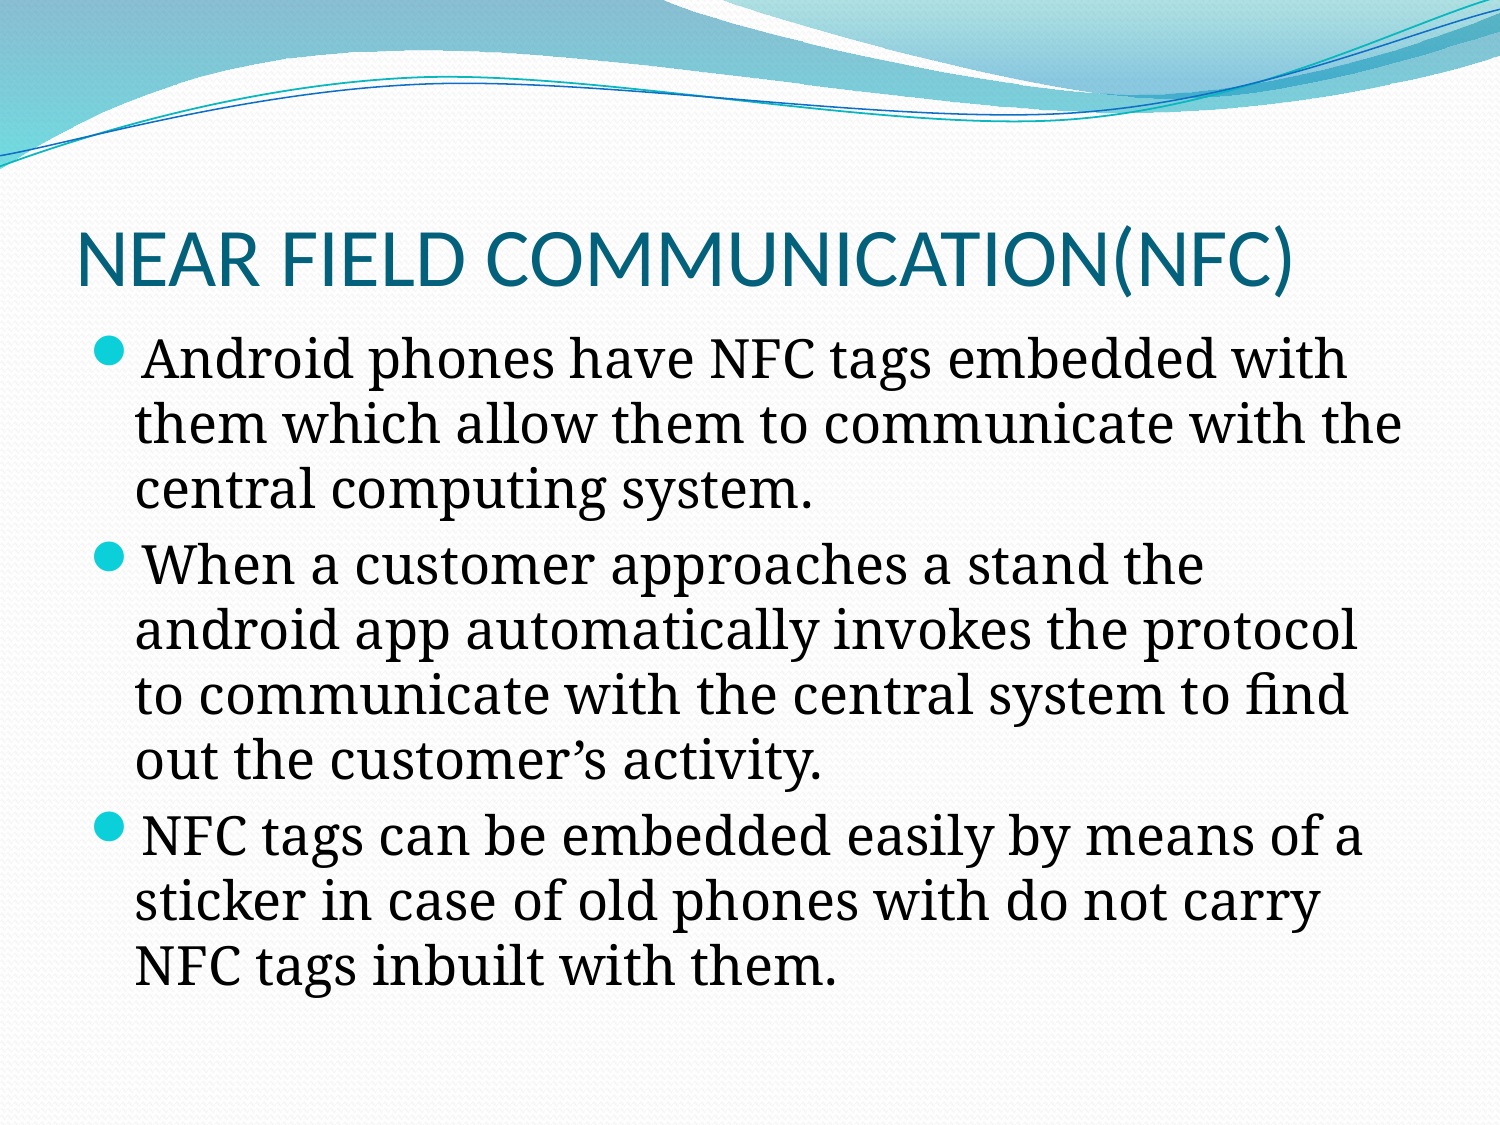

# NEAR FIELD COMMUNICATION(NFC)
Android phones have NFC tags embedded with them which allow them to communicate with the central computing system.
When a customer approaches a stand the android app automatically invokes the protocol to communicate with the central system to find out the customer’s activity.
NFC tags can be embedded easily by means of a sticker in case of old phones with do not carry NFC tags inbuilt with them.